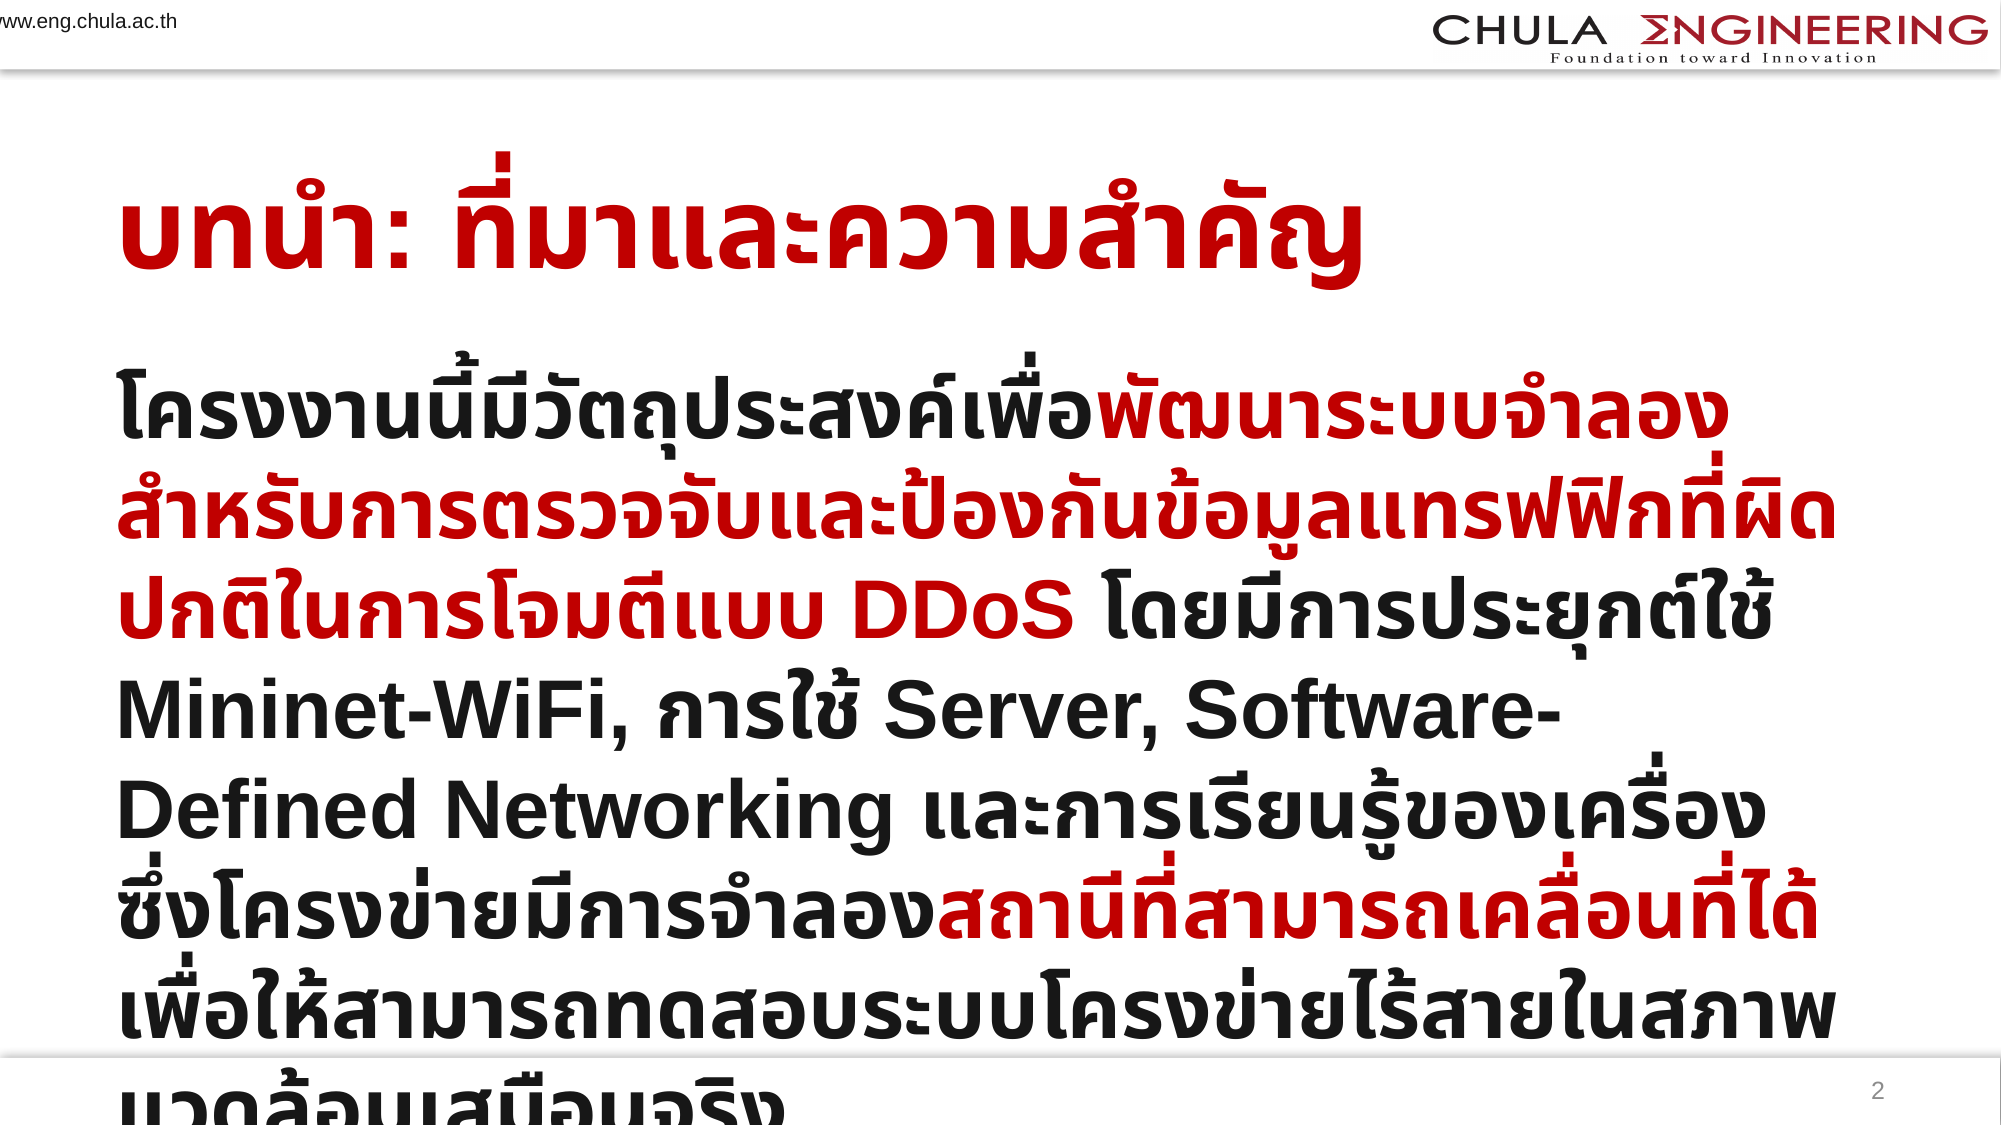

# บทนำ: ที่มาและความสำคัญ
โครงงานนี้มีวัตถุประสงค์เพื่อพัฒนาระบบจำลองสำหรับการตรวจจับและป้องกันข้อมูลแทรฟฟิกที่ผิดปกติในการโจมตีแบบ DDoS โดยมีการประยุกต์ใช้ Mininet-WiFi, การใช้ Server, Software-Defined Networking และการเรียนรู้ของเครื่อง ซึ่งโครงข่ายมีการจำลองสถานีที่สามารถเคลื่อนที่ได้ เพื่อให้สามารถทดสอบระบบโครงข่ายไร้สายในสภาพแวดล้อมเสมือนจริง
2